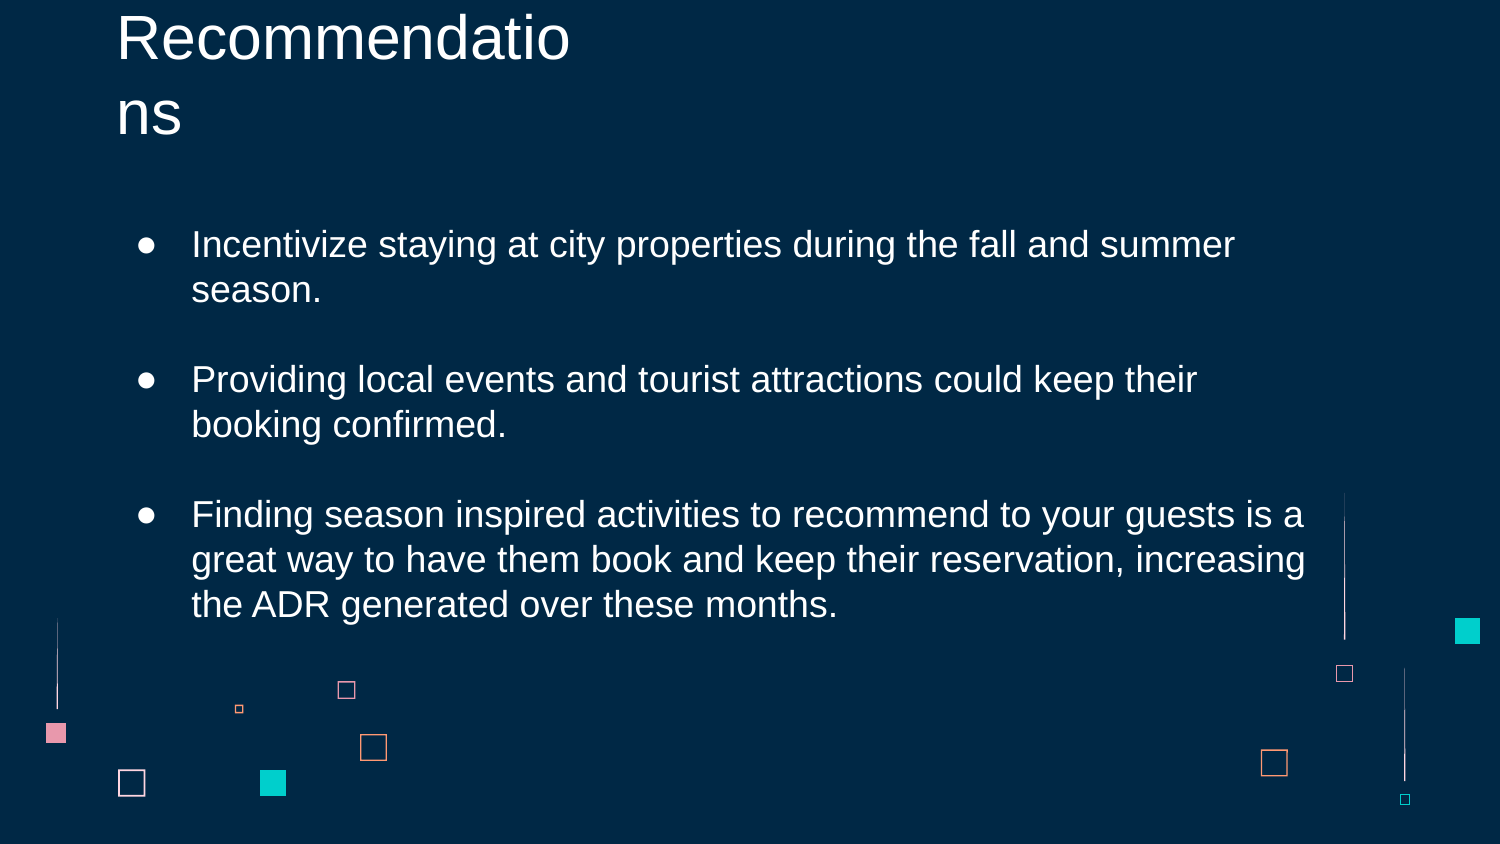

# Recommendations
Incentivize staying at city properties during the fall and summer season.

Providing local events and tourist attractions could keep their booking confirmed.

Finding season inspired activities to recommend to your guests is a great way to have them book and keep their reservation, increasing the ADR generated over these months.